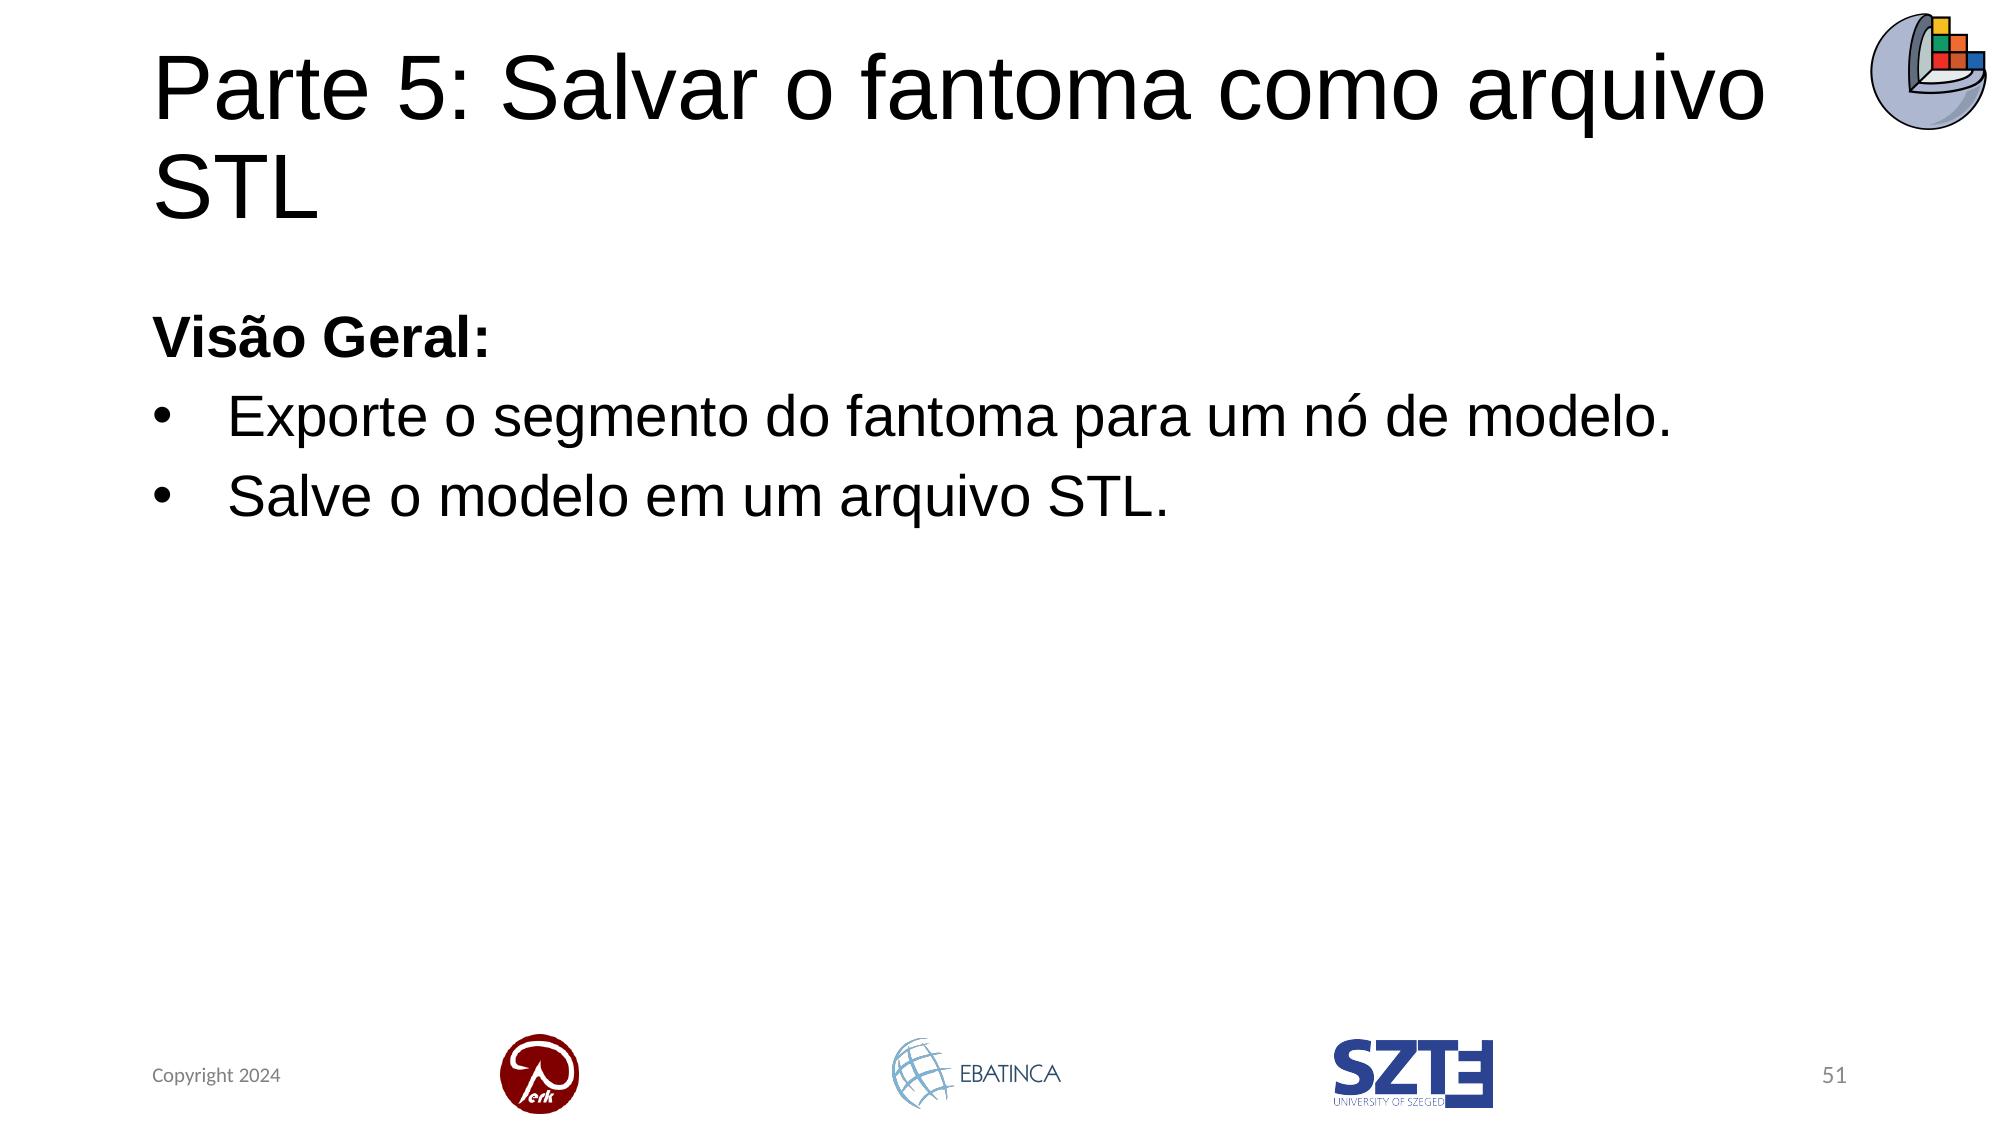

# Parte 5: Salvar o fantoma como arquivo STL
Visão Geral:
Exporte o segmento do fantoma para um nó de modelo.
Salve o modelo em um arquivo STL.

51